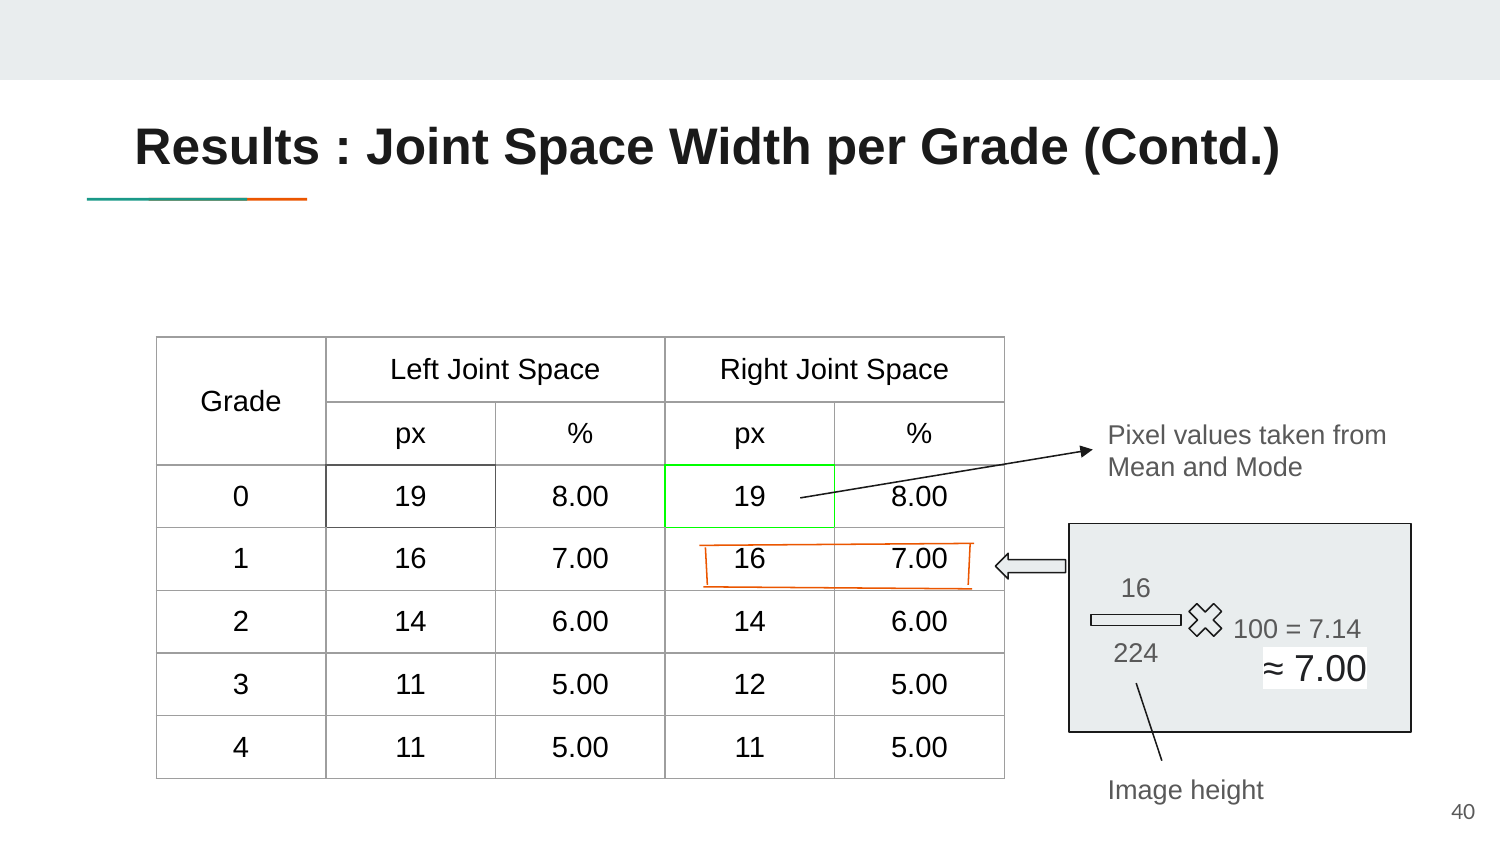

# Results : Joint Space Width per Grade (Contd.)
| Grade | Left Joint Space |  | Right Joint Space |  |
| --- | --- | --- | --- | --- |
|  | px | % | px | % |
| 0 | 19 | 8.00 | 19 | 8.00 |
| 1 | 16 | 7.00 | 16 | 7.00 |
| 2 | 14 | 6.00 | 14 | 6.00 |
| 3 | 11 | 5.00 | 12 | 5.00 |
| 4 | 11 | 5.00 | 11 | 5.00 |
Pixel values taken from
Mean and Mode

  16

 224

100 = 7.14
    ≈ 7.00
Image height
40